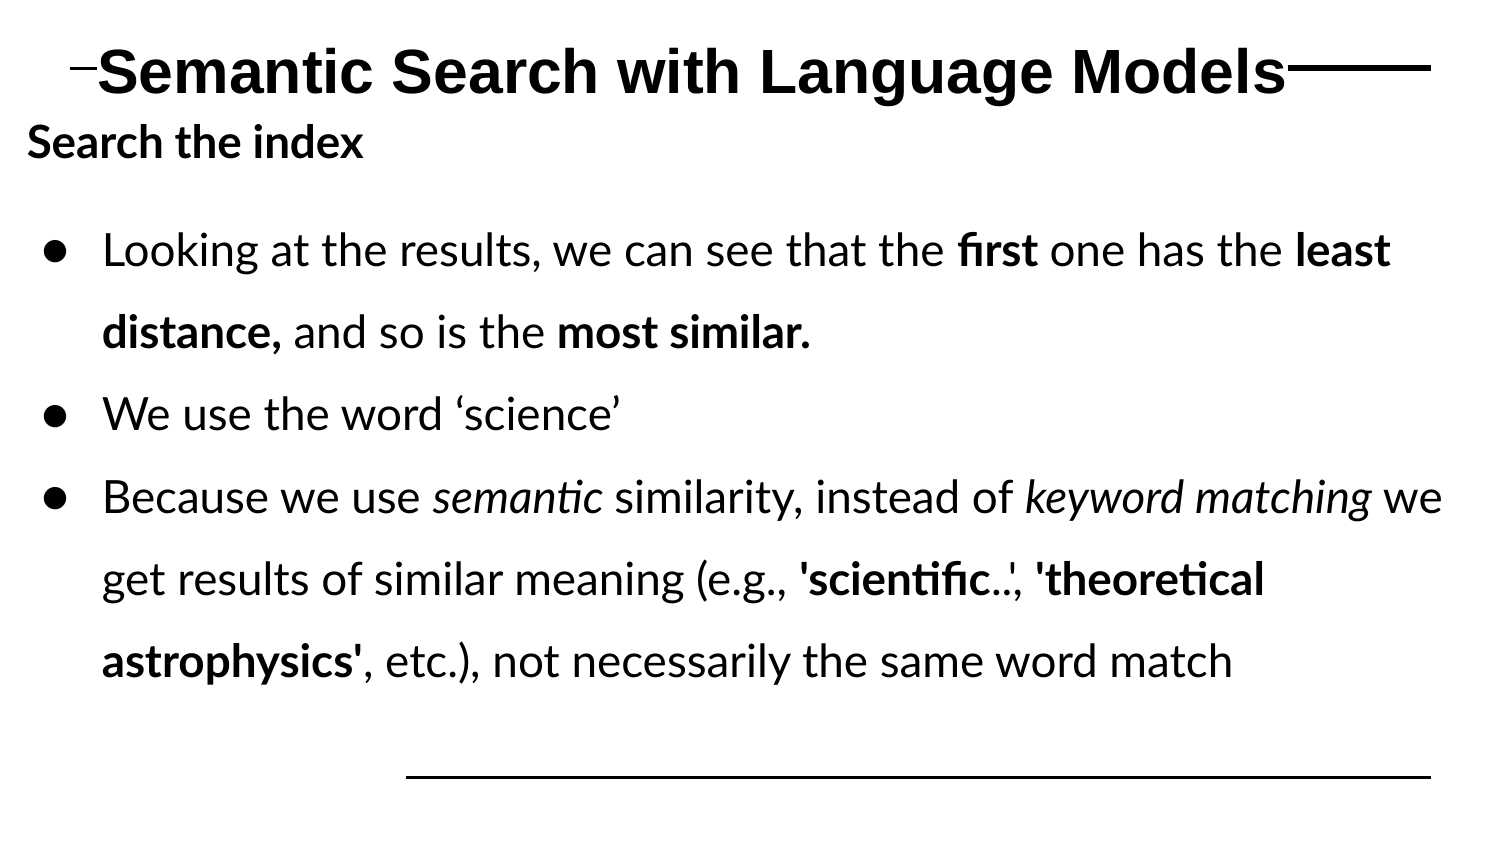

# Semantic Search with Language Models
Search the index
Looking at the results, we can see that the first one has the least distance, and so is the most similar.
We use the word ‘science’
Because we use semantic similarity, instead of keyword matching we get results of similar meaning (e.g., 'scientific..', 'theoretical astrophysics', etc.), not necessarily the same word match